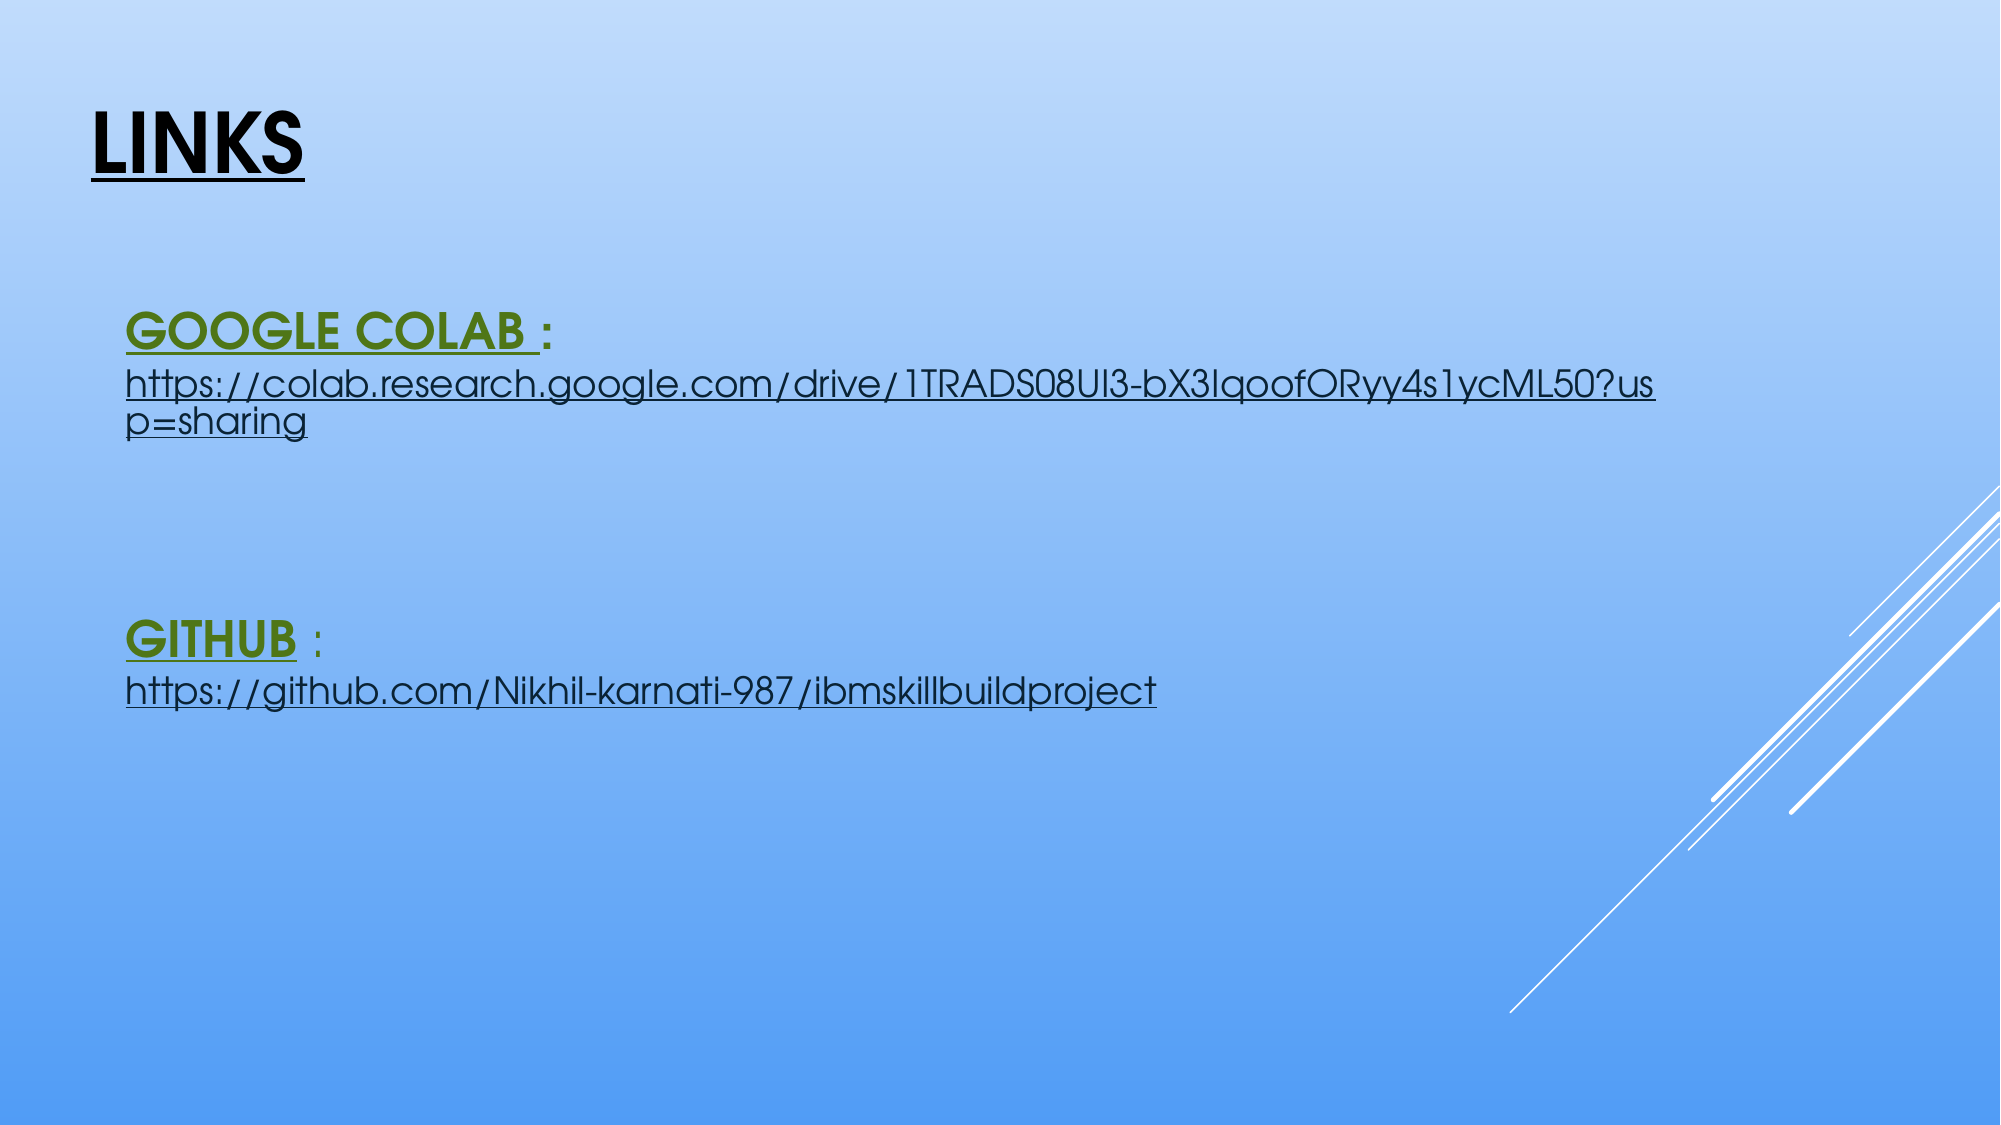

# links
GOOGLE COLAB : https://colab.research.google.com/drive/1TRADS08UI3-bX3IqoofORyy4s1ycML50?usp=sharing

GITHUB :
https://github.com/Nikhil-karnati-987/ibmskillbuildproject